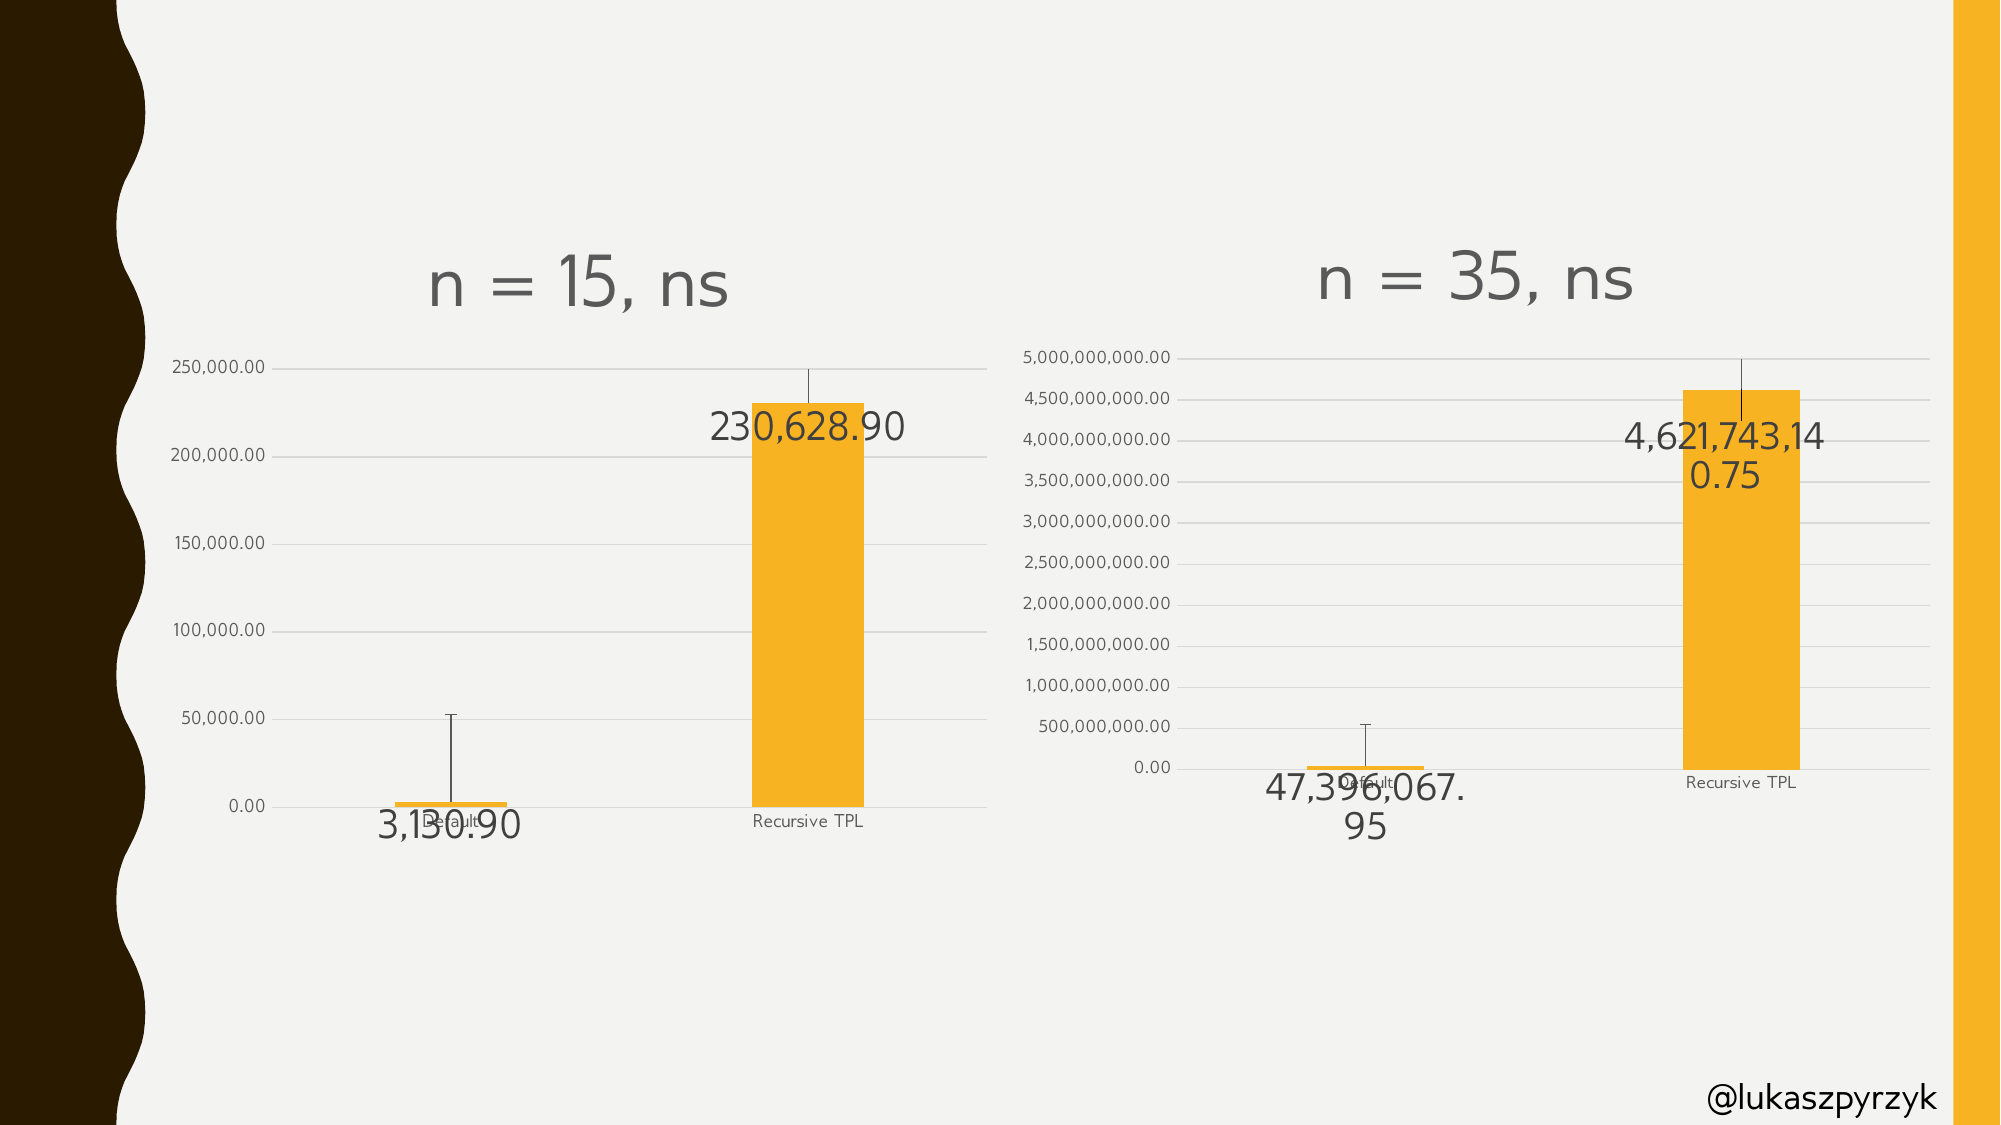

### Chart: n = 15, ns

| Category | ns |
|---|---|
| Default | 3130.904 |
| Recursive TPL | 230628.9 |

### Chart: n = 35, ns

| Category |  |
|---|---|
| Default | 47396067.945 |
| Recursive TPL | 4621743140.752 |
@lukaszpyrzyk